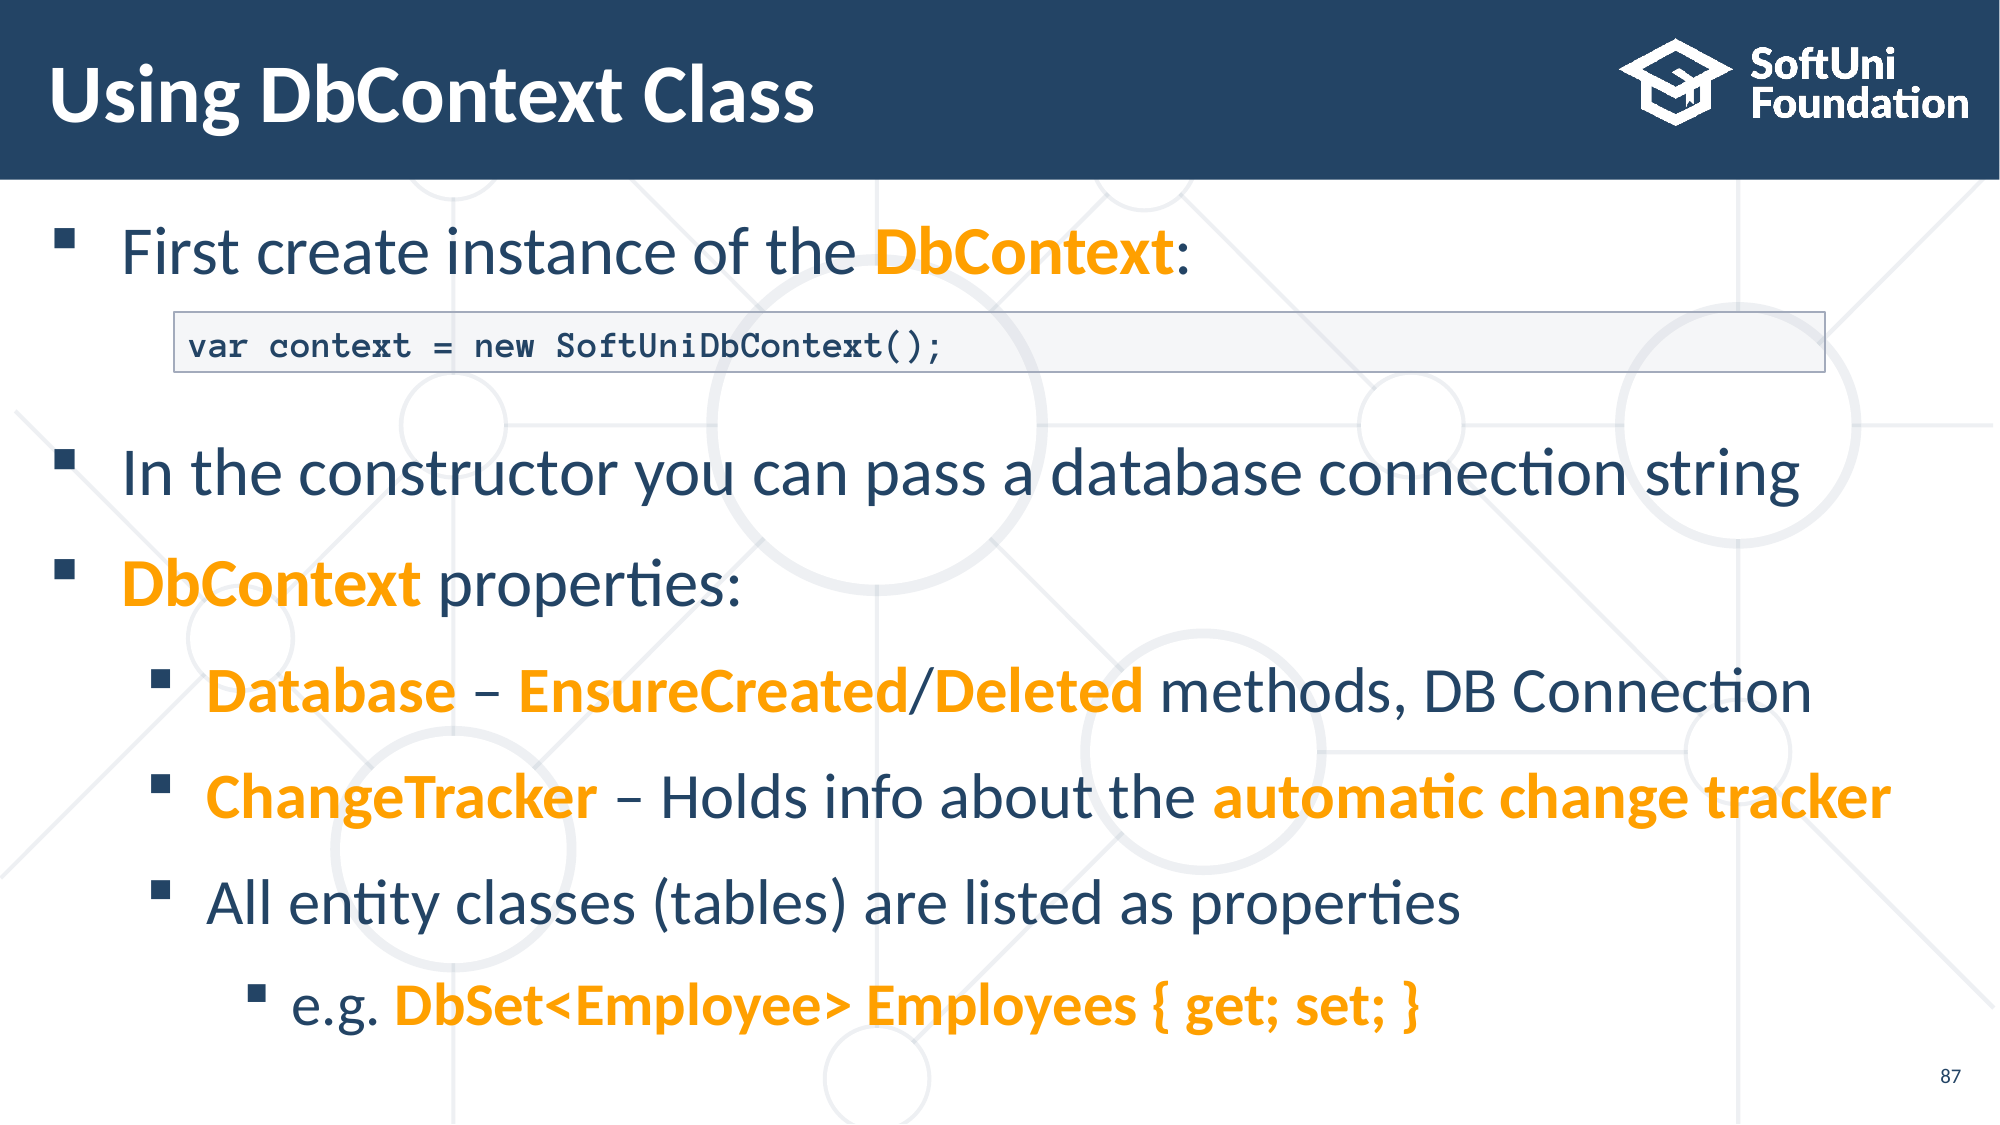

# Using DbContext Class
First create instance of the DbContext:

In the constructor you can pass a database connection string
DbContext properties:
Database – EnsureCreated/Deleted methods, DB Connection
ChangeTracker – Holds info about the automatic change tracker
All entity classes (tables) are listed as properties
e.g. DbSet<Employee> Employees { get; set; }
var context = new SoftUniDbContext();
87